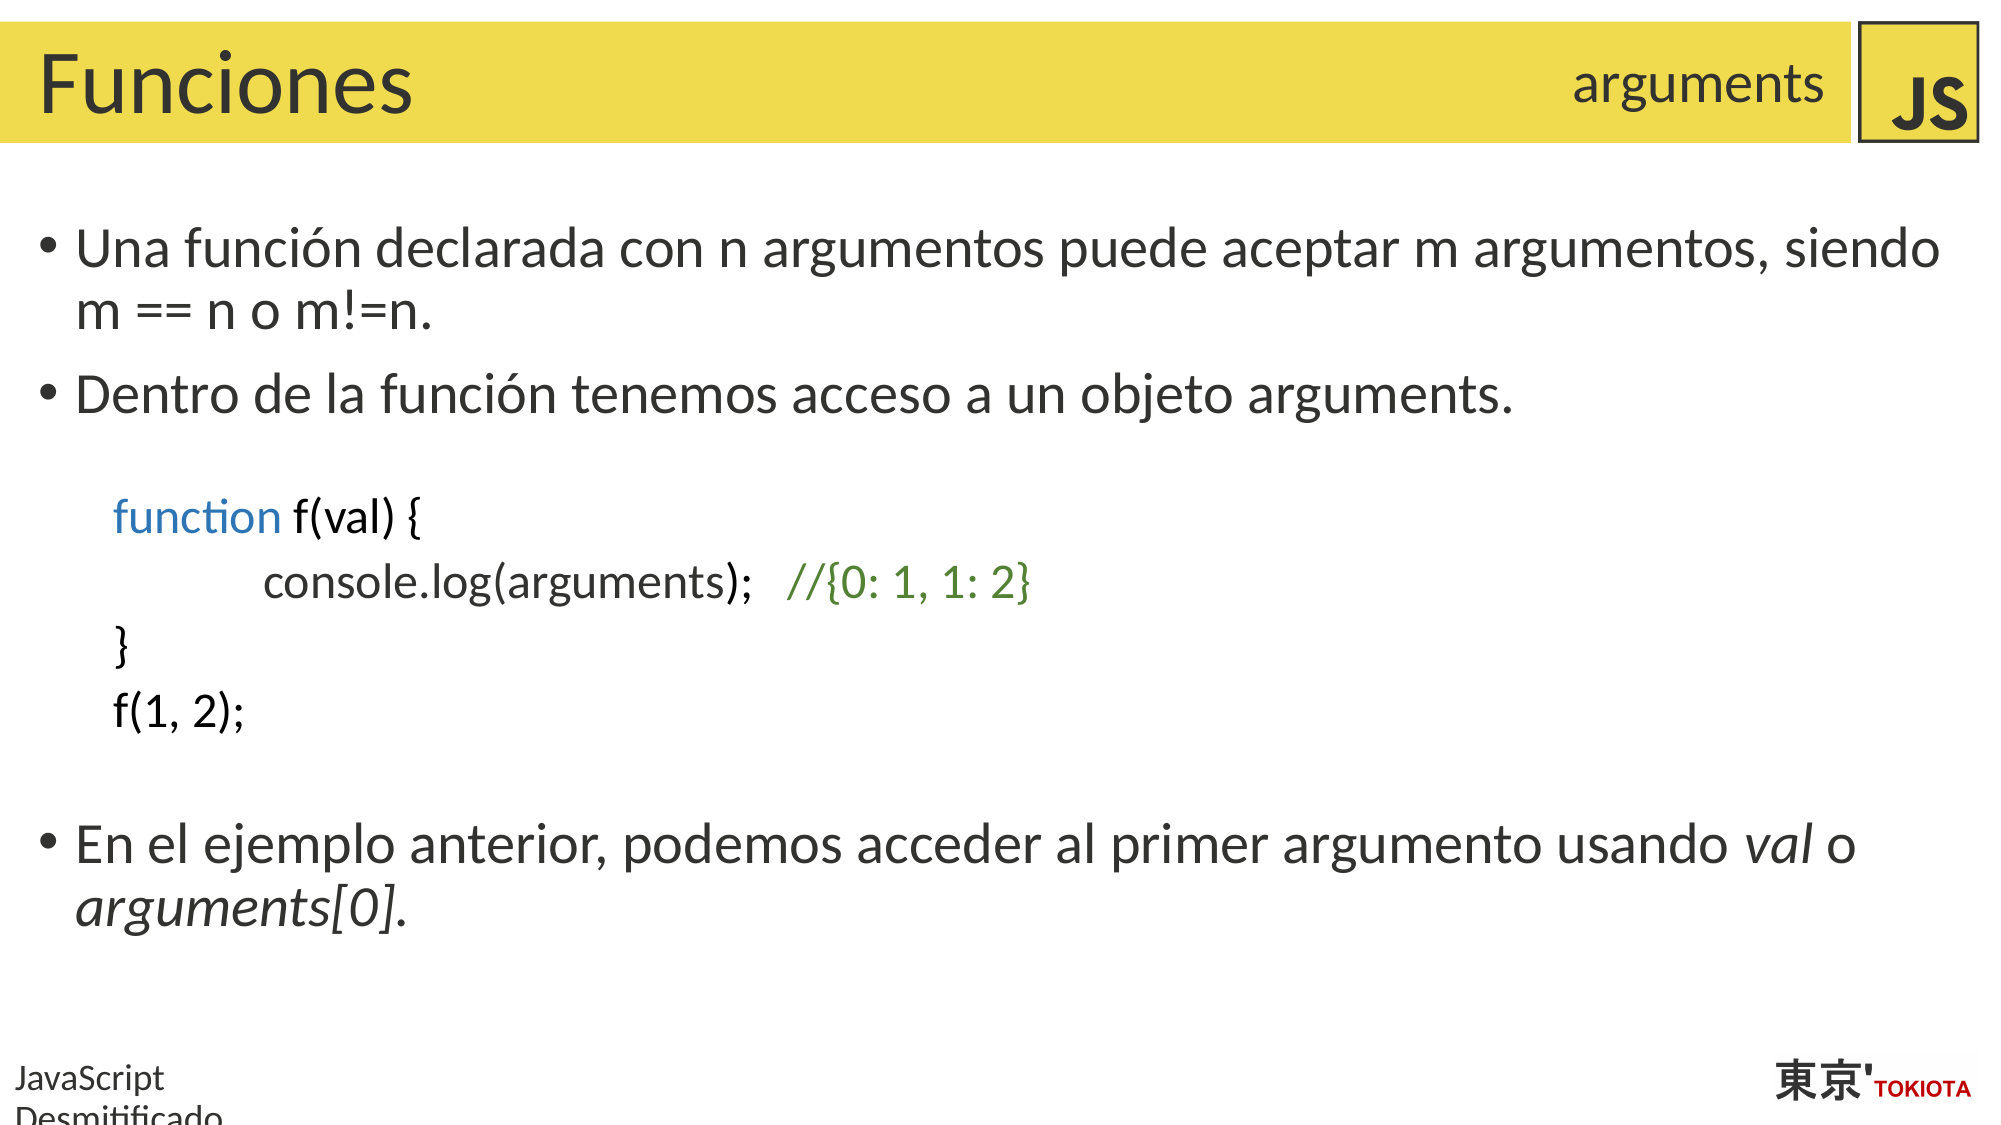

# Funciones
arguments
Una función declarada con n argumentos puede aceptar m argumentos, siendo m == n o m!=n.
Dentro de la función tenemos acceso a un objeto arguments.
function f(val) {
	console.log(arguments);   //{0: 1, 1: 2}
}
f(1, 2);
En el ejemplo anterior, podemos acceder al primer argumento usando val o arguments[0].